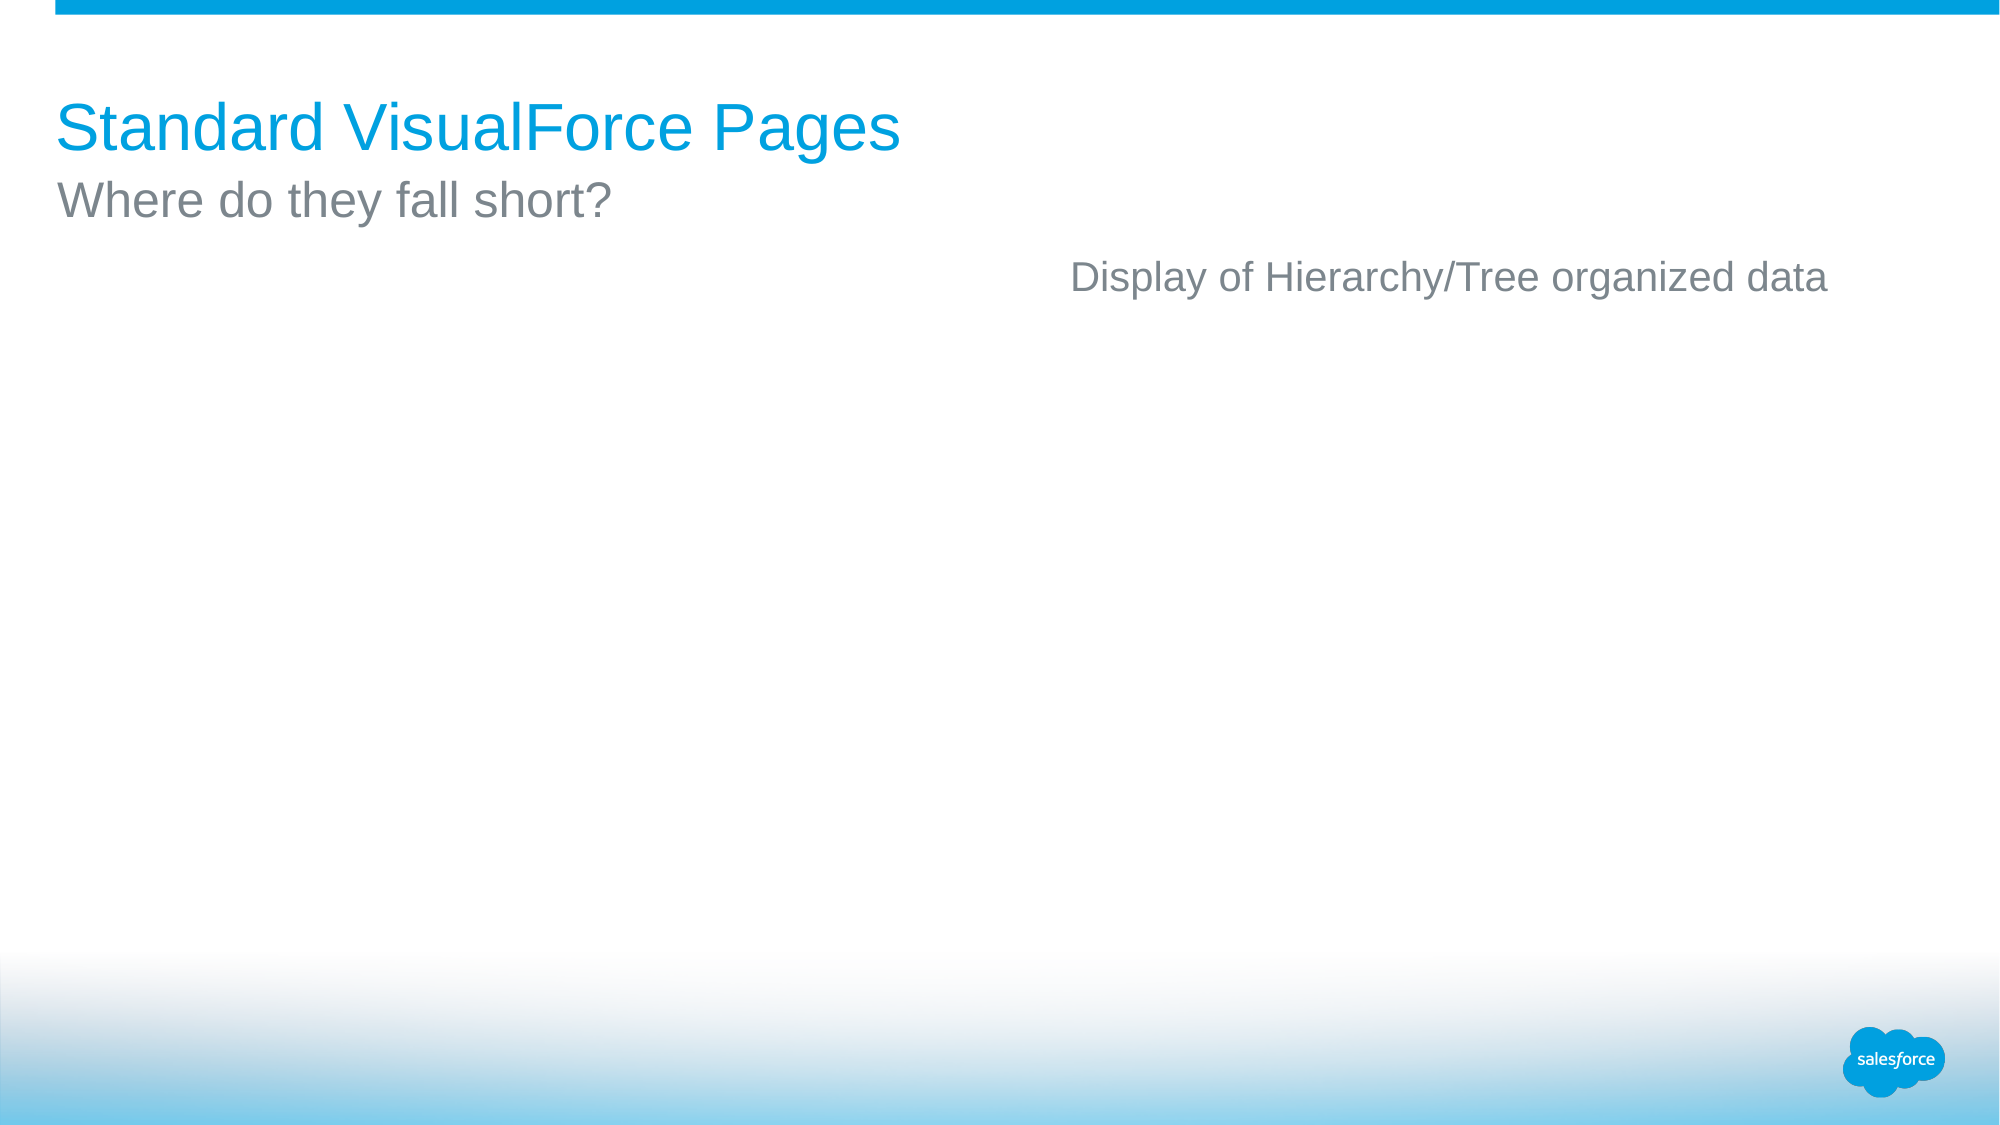

# Standard VisualForce Pages
Where do they fall short?
Display of Hierarchy/Tree organized data